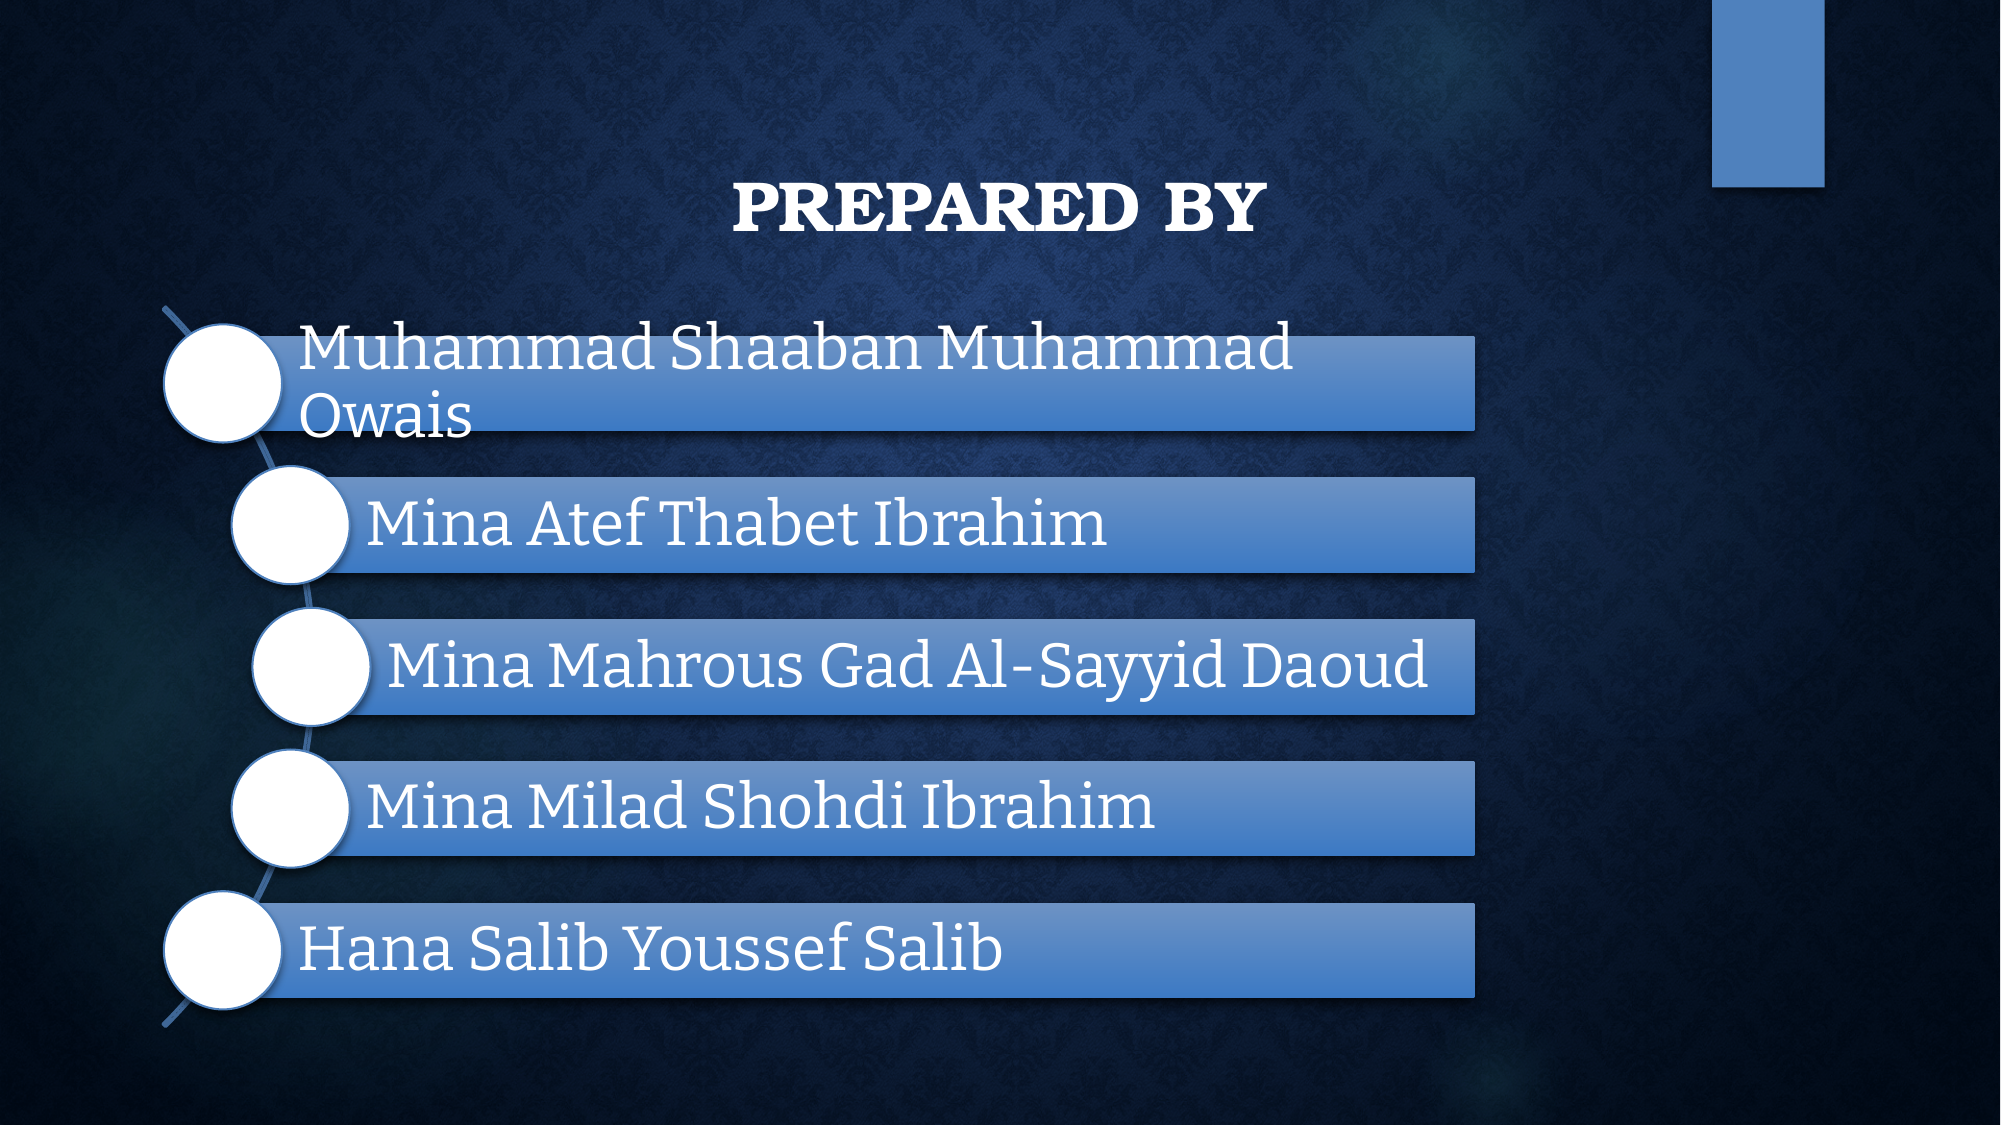

# prepared by
Muhammad Shaaban Muhammad Owais
Mina Atef Thabet Ibrahim
Mina Mahrous Gad Al-Sayyid Daoud
Mina Milad Shohdi Ibrahim
Hana Salib Youssef Salib